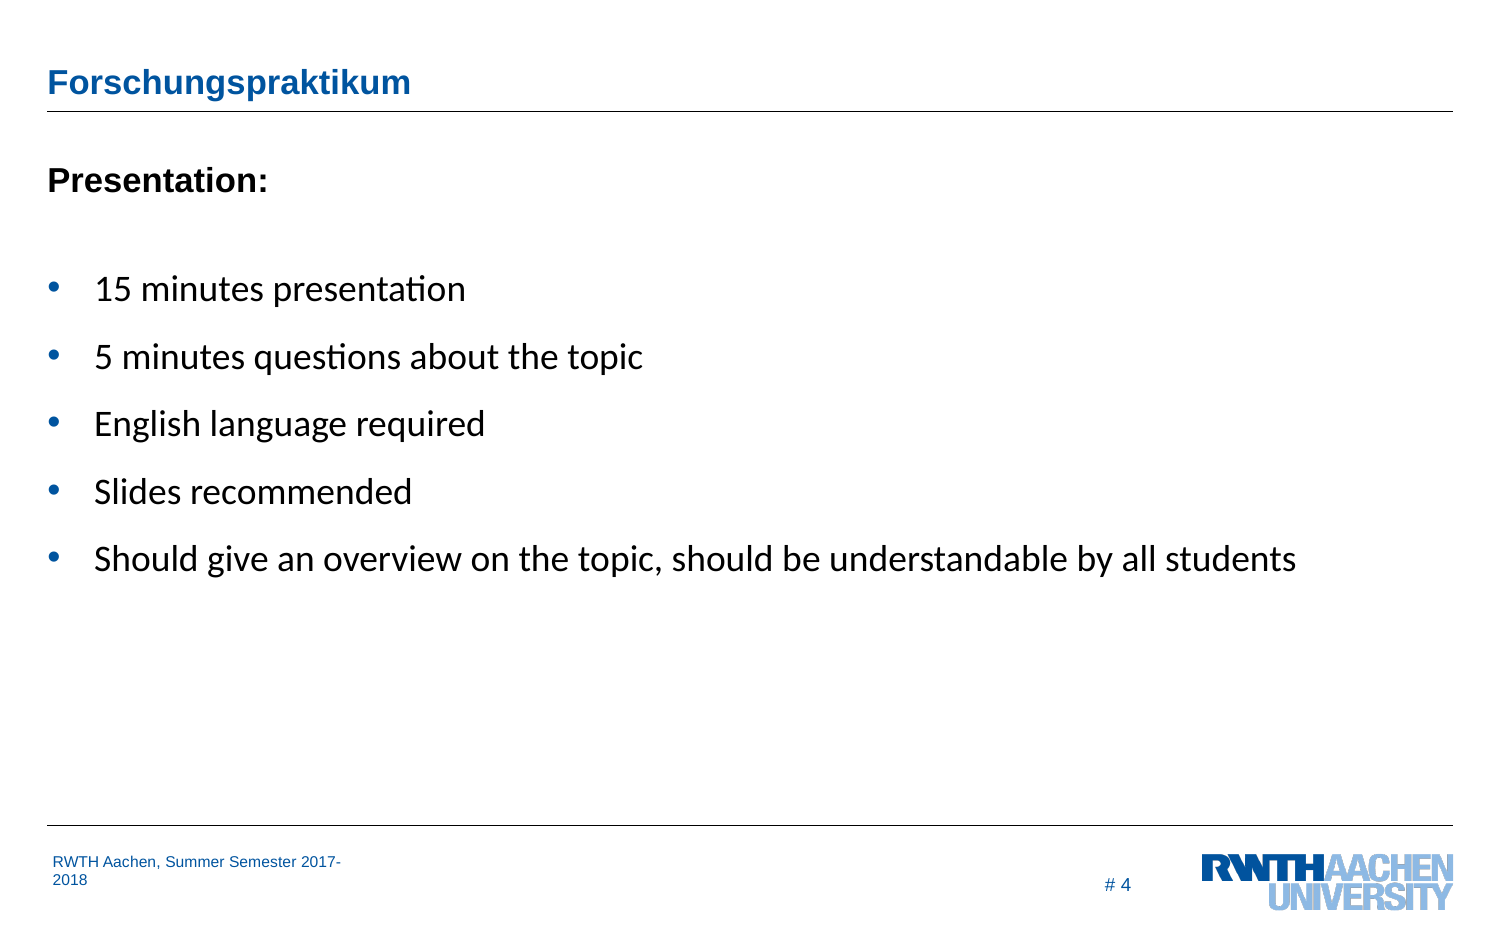

# Forschungspraktikum
Presentation:
15 minutes presentation
5 minutes questions about the topic
English language required
Slides recommended
Should give an overview on the topic, should be understandable by all students
# 4